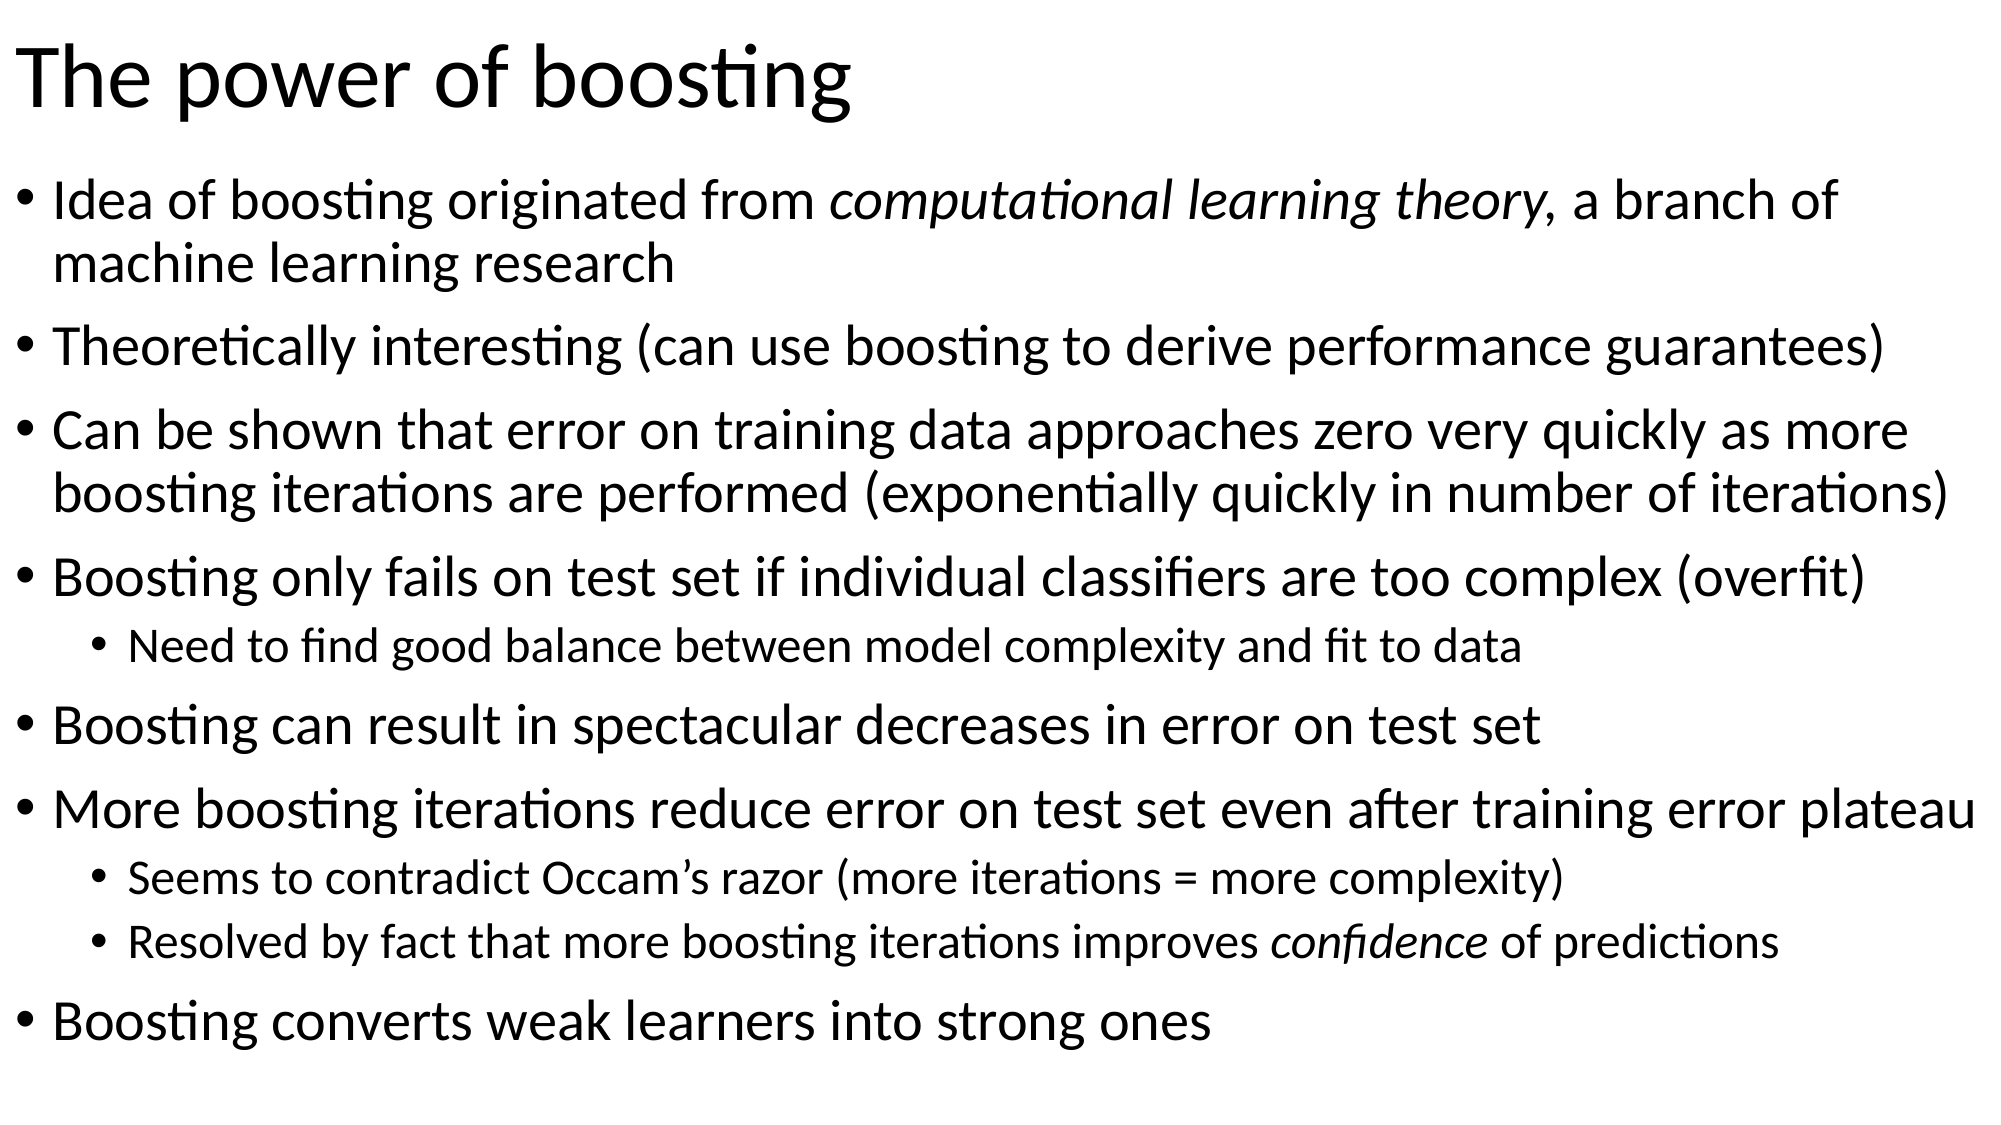

# The power of boosting
Idea of boosting originated from computational learning theory, a branch of machine learning research
Theoretically interesting (can use boosting to derive performance guarantees)
Can be shown that error on training data approaches zero very quickly as more boosting iterations are performed (exponentially quickly in number of iterations)
Boosting only fails on test set if individual classifiers are too complex (overfit)
Need to find good balance between model complexity and fit to data
Boosting can result in spectacular decreases in error on test set
More boosting iterations reduce error on test set even after training error plateau
Seems to contradict Occam’s razor (more iterations = more complexity)
Resolved by fact that more boosting iterations improves confidence of predictions
Boosting converts weak learners into strong ones